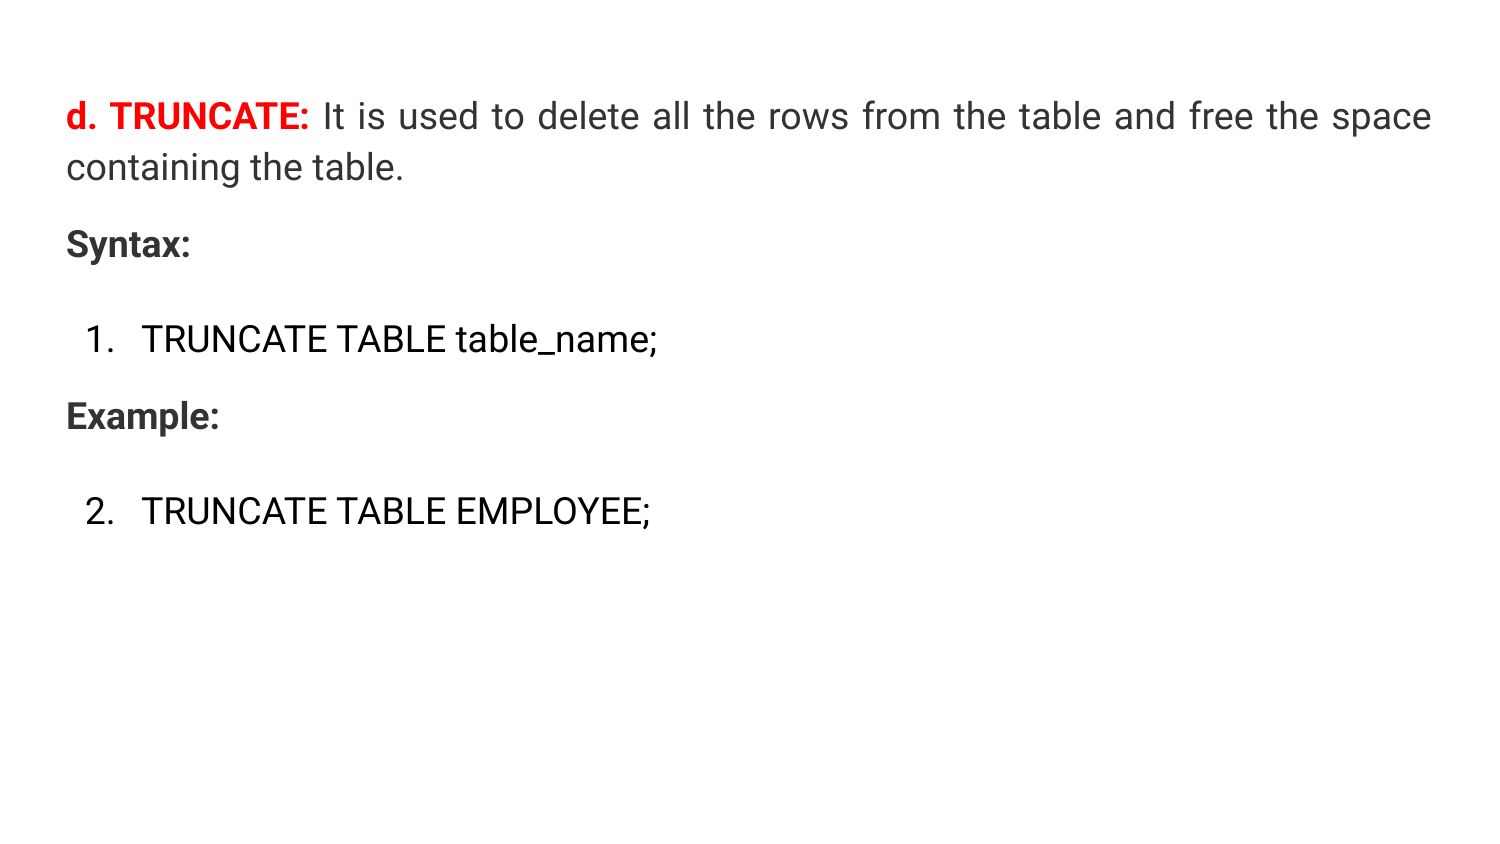

d. TRUNCATE: It is used to delete all the rows from the table and free the space containing the table.
Syntax:
TRUNCATE TABLE table_name;
Example:
TRUNCATE TABLE EMPLOYEE;